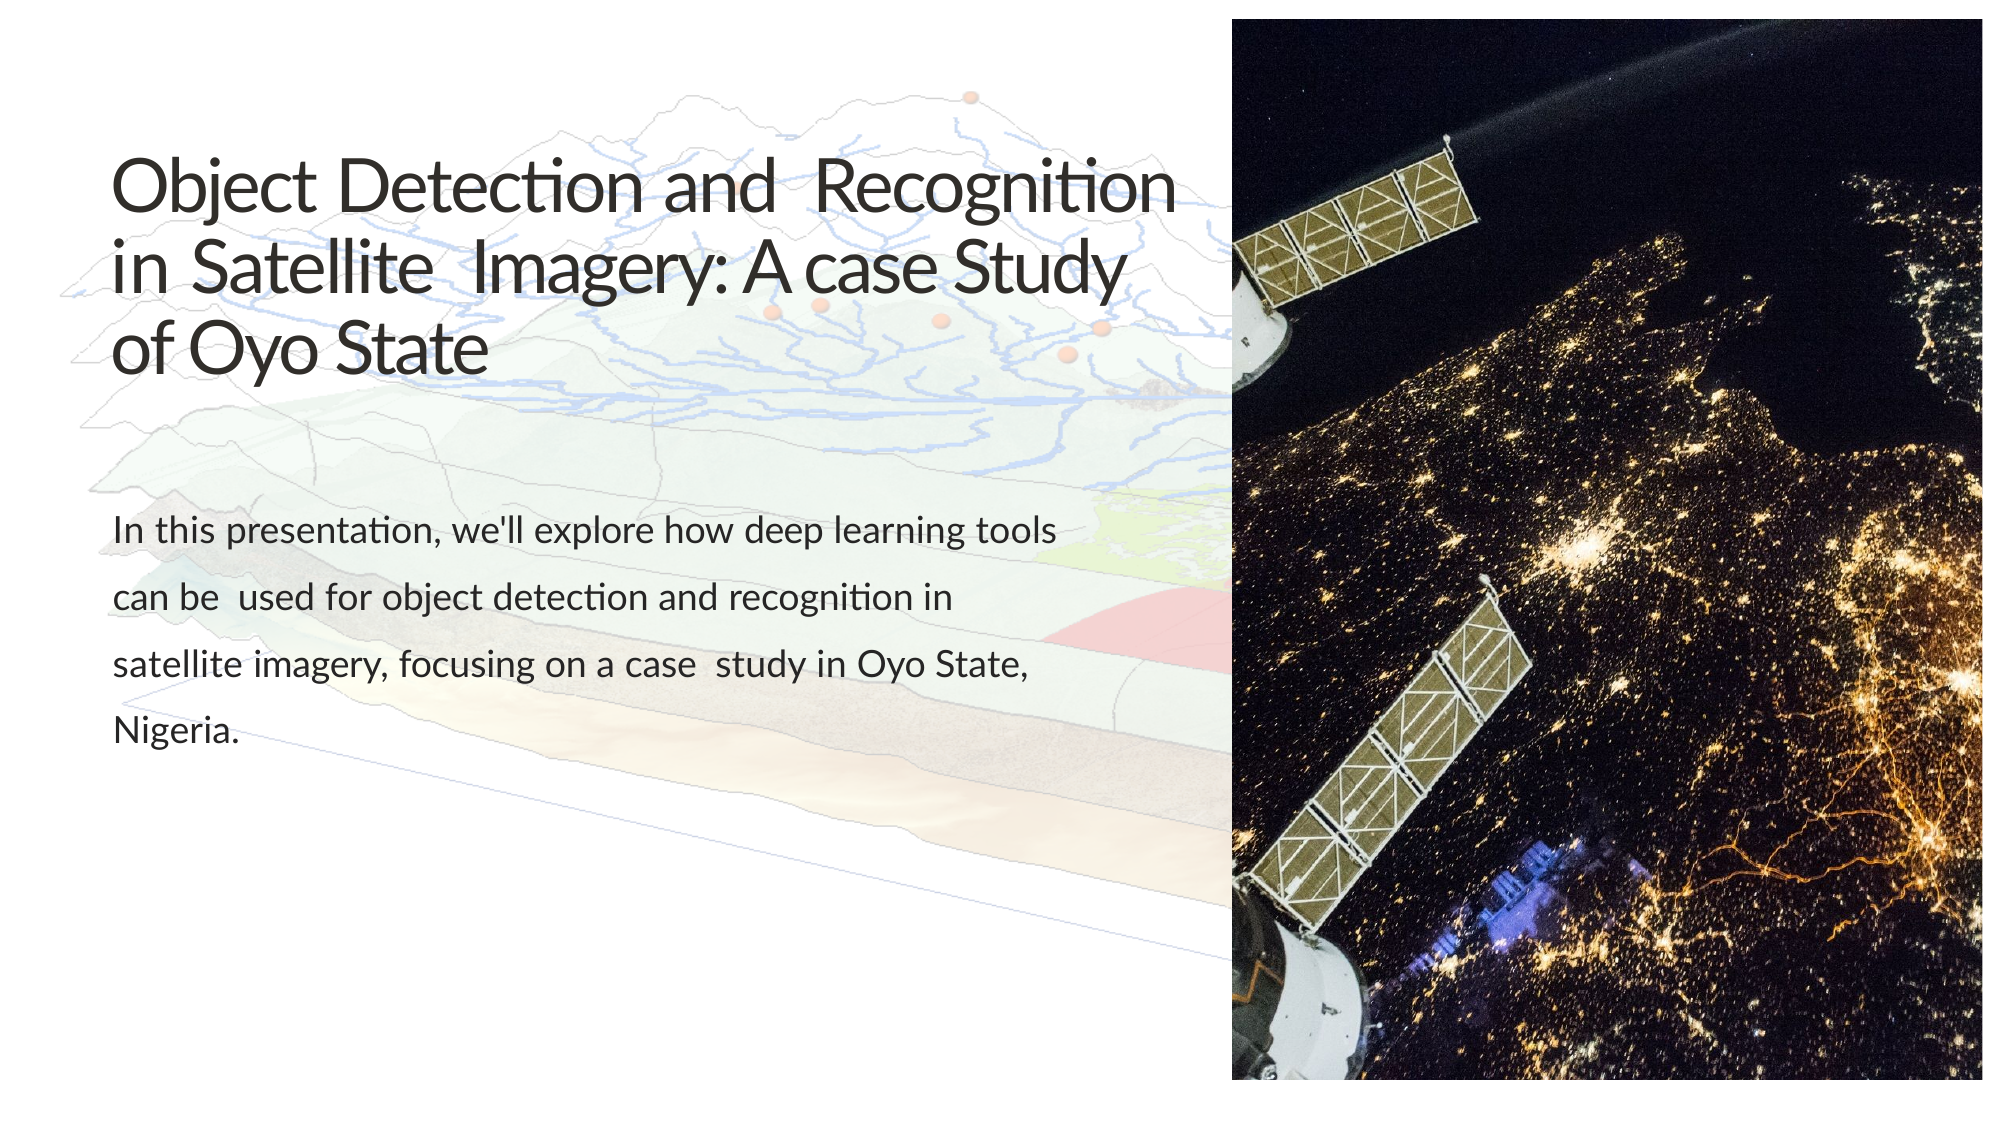

# Object Detection and  Recognition in Satellite  Imagery: A case Study of Oyo State
In this presentation, we'll explore how deep learning tools can be  used for object detection and recognition in satellite imagery, focusing on a case  study in Oyo State, Nigeria.